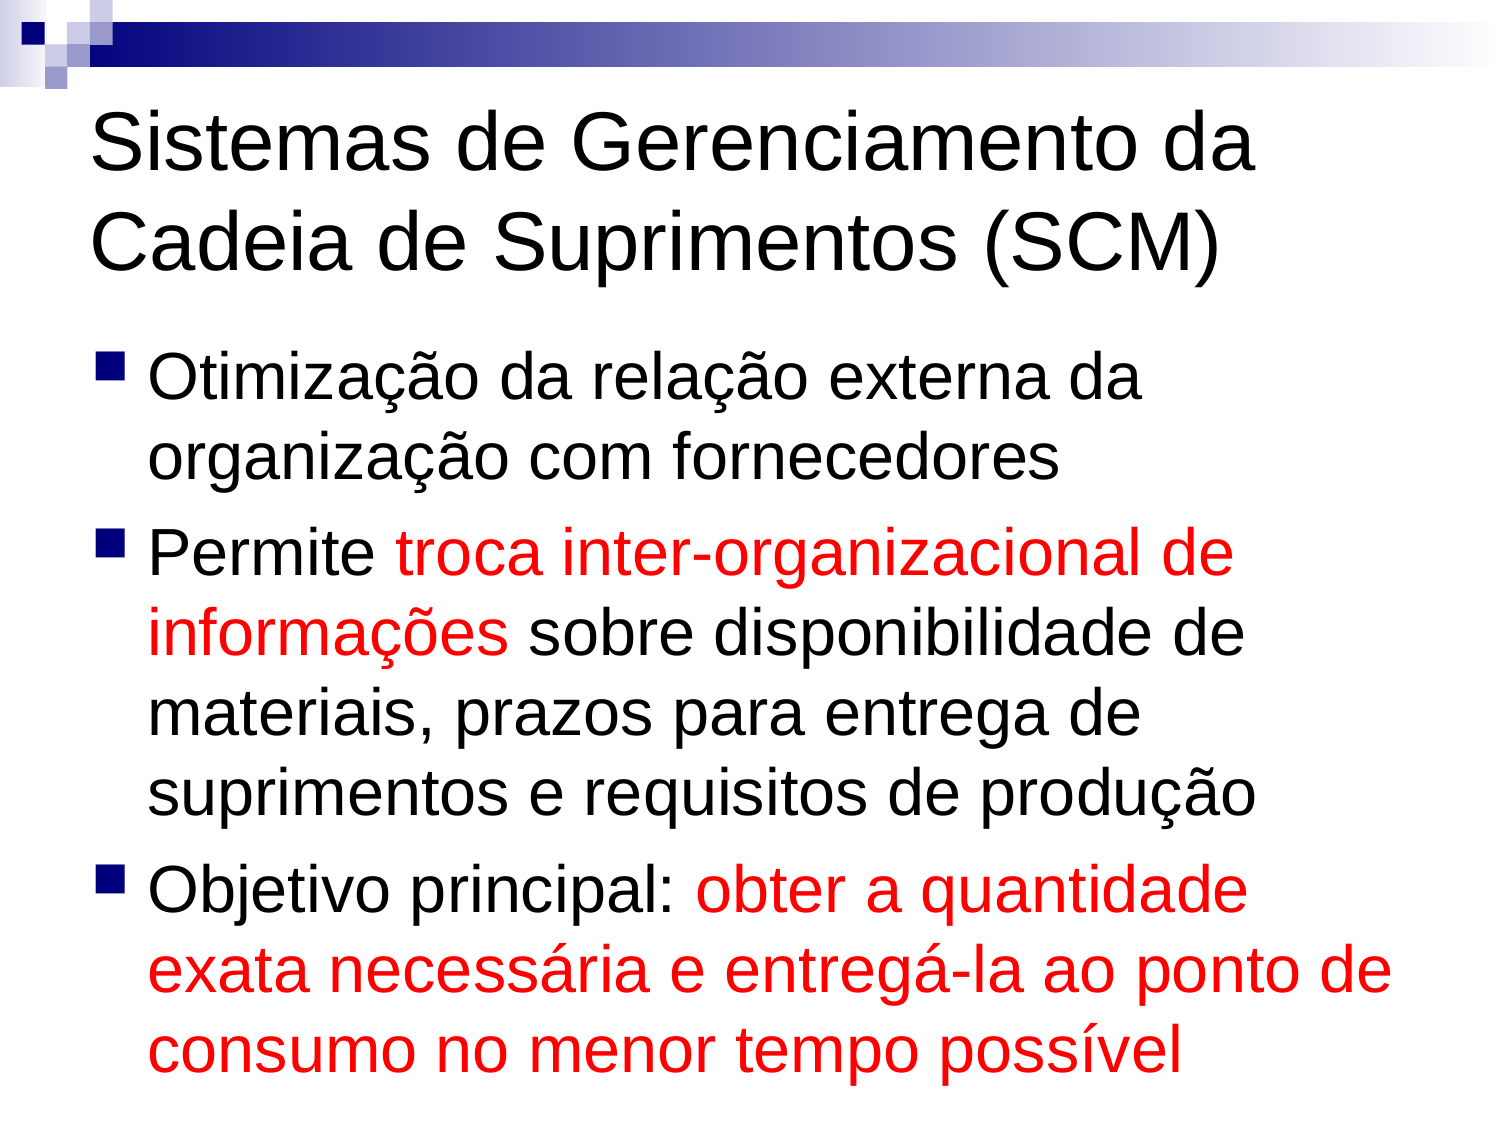

Sistemas de Gerenciamento da Cadeia de Suprimentos (SCM)‏
Otimização da relação externa da organização com fornecedores
Permite troca inter-organizacional de informações sobre disponibilidade de materiais, prazos para entrega de suprimentos e requisitos de produção
Objetivo principal: obter a quantidade exata necessária e entregá-la ao ponto de consumo no menor tempo possível